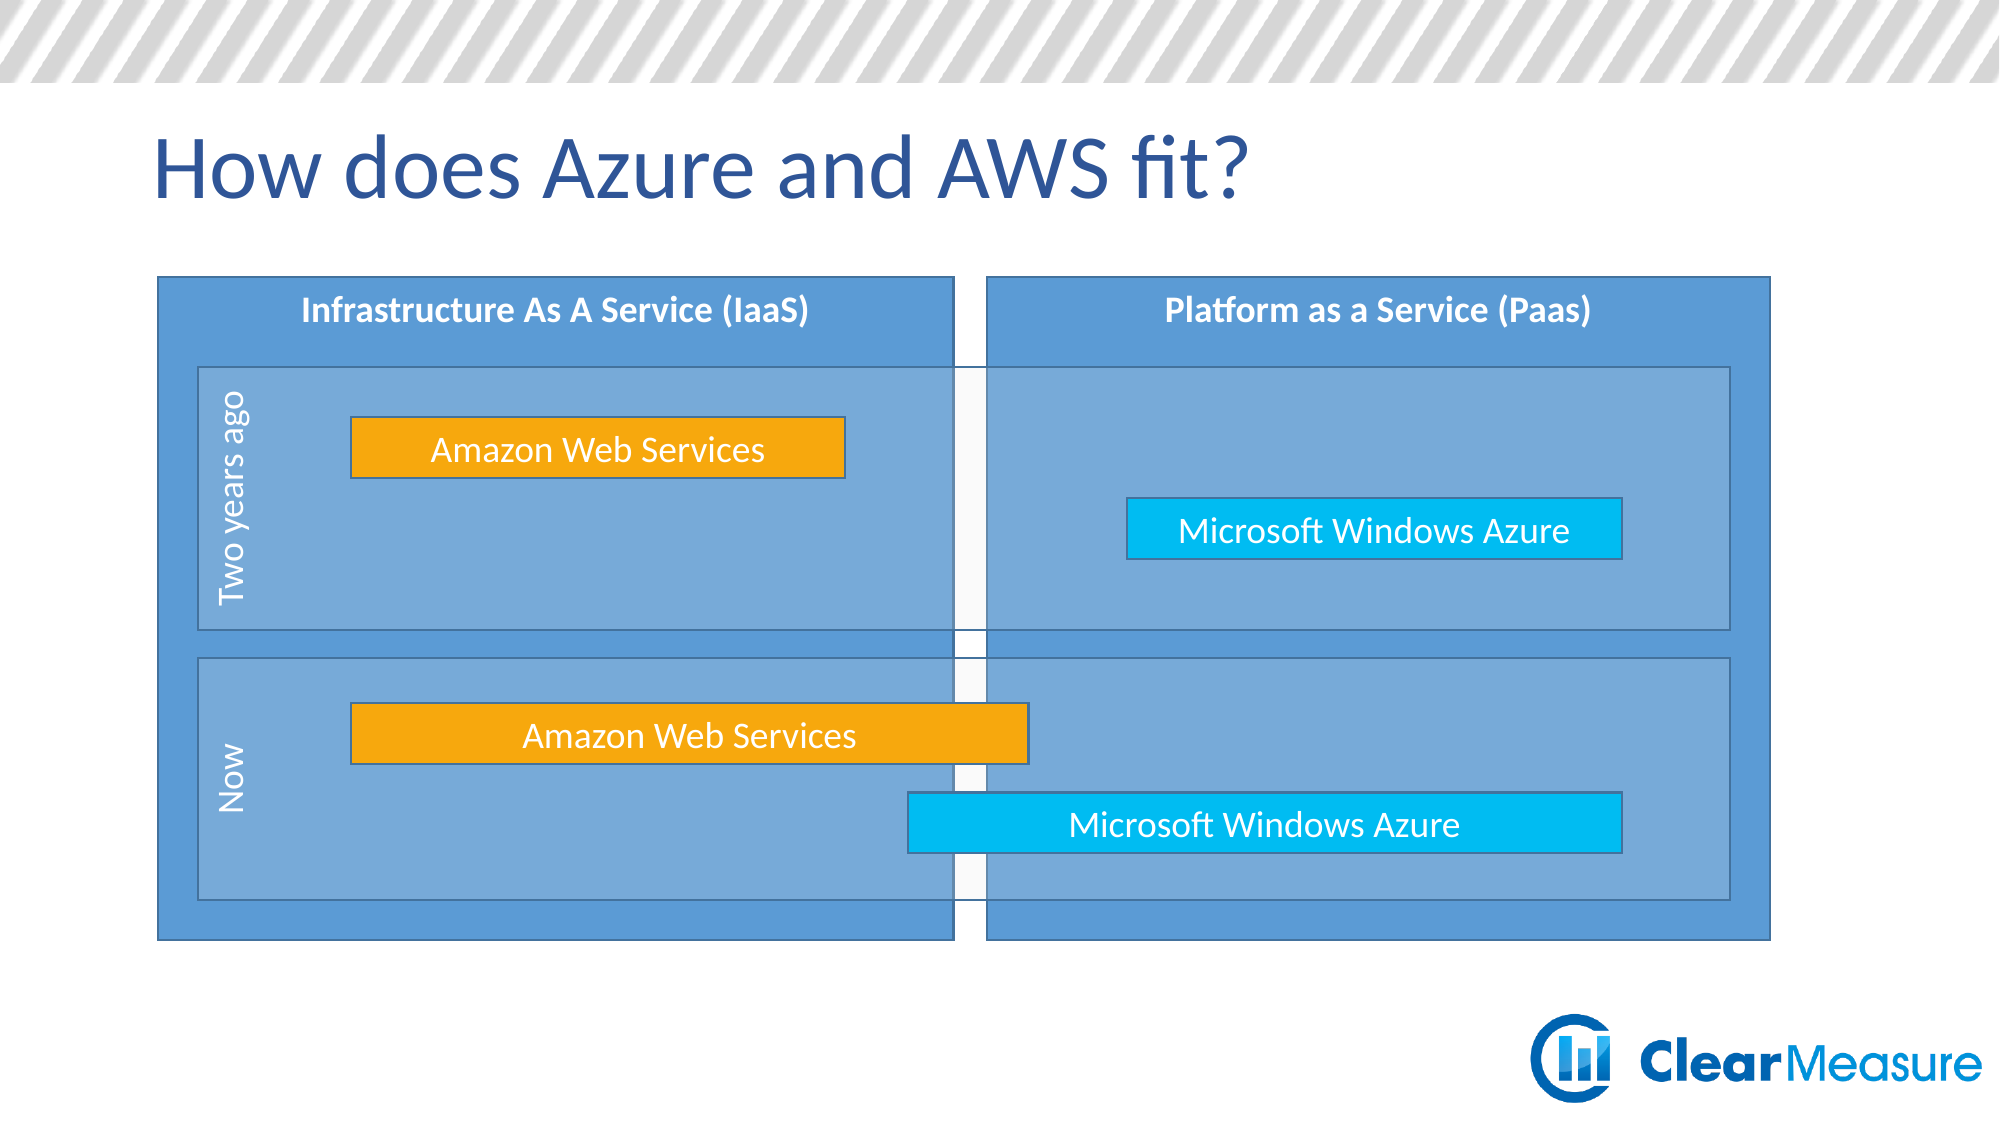

# How does Azure and AWS fit?
Infrastructure As A Service (IaaS)
Platform as a Service (Paas)
Two years ago
Amazon Web Services
Microsoft Windows Azure
Now
Amazon Web Services
Microsoft Windows Azure